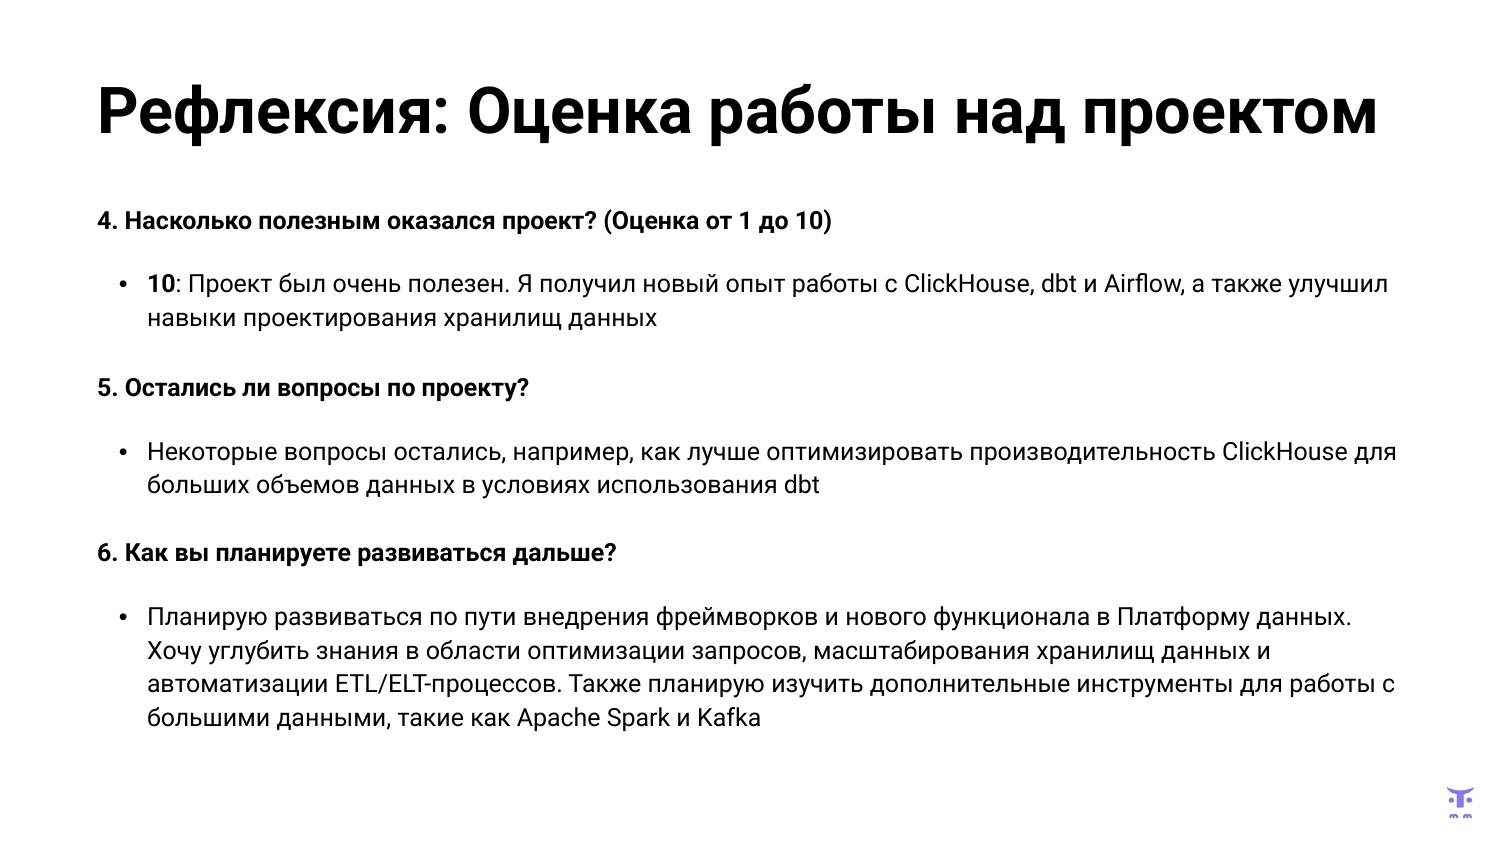

# Рефлексия: Оценка работы над проектом
| 4. Насколько полезным оказался проект? (Оценка от 1 до 10) |
| --- |
| 10: Проект был очень полезен. Я получил новый опыт работы с ClickHouse, dbt и Airflow, а также улучшил навыки проектирования хранилищ данных |
| 5. Остались ли вопросы по проекту? |
| Некоторые вопросы остались, например, как лучше оптимизировать производительность ClickHouse для больших объемов данных в условиях использования dbt |
| 6. Как вы планируете развиваться дальше? |
| Планирую развиваться по пути внедрения фреймворков и нового функционала в Платформу данных. Хочу углубить знания в области оптимизации запросов, масштабирования хранилищ данных и автоматизации ETL/ELT-процессов. Также планирую изучить дополнительные инструменты для работы с большими данными, такие как Apache Spark и Kafka |